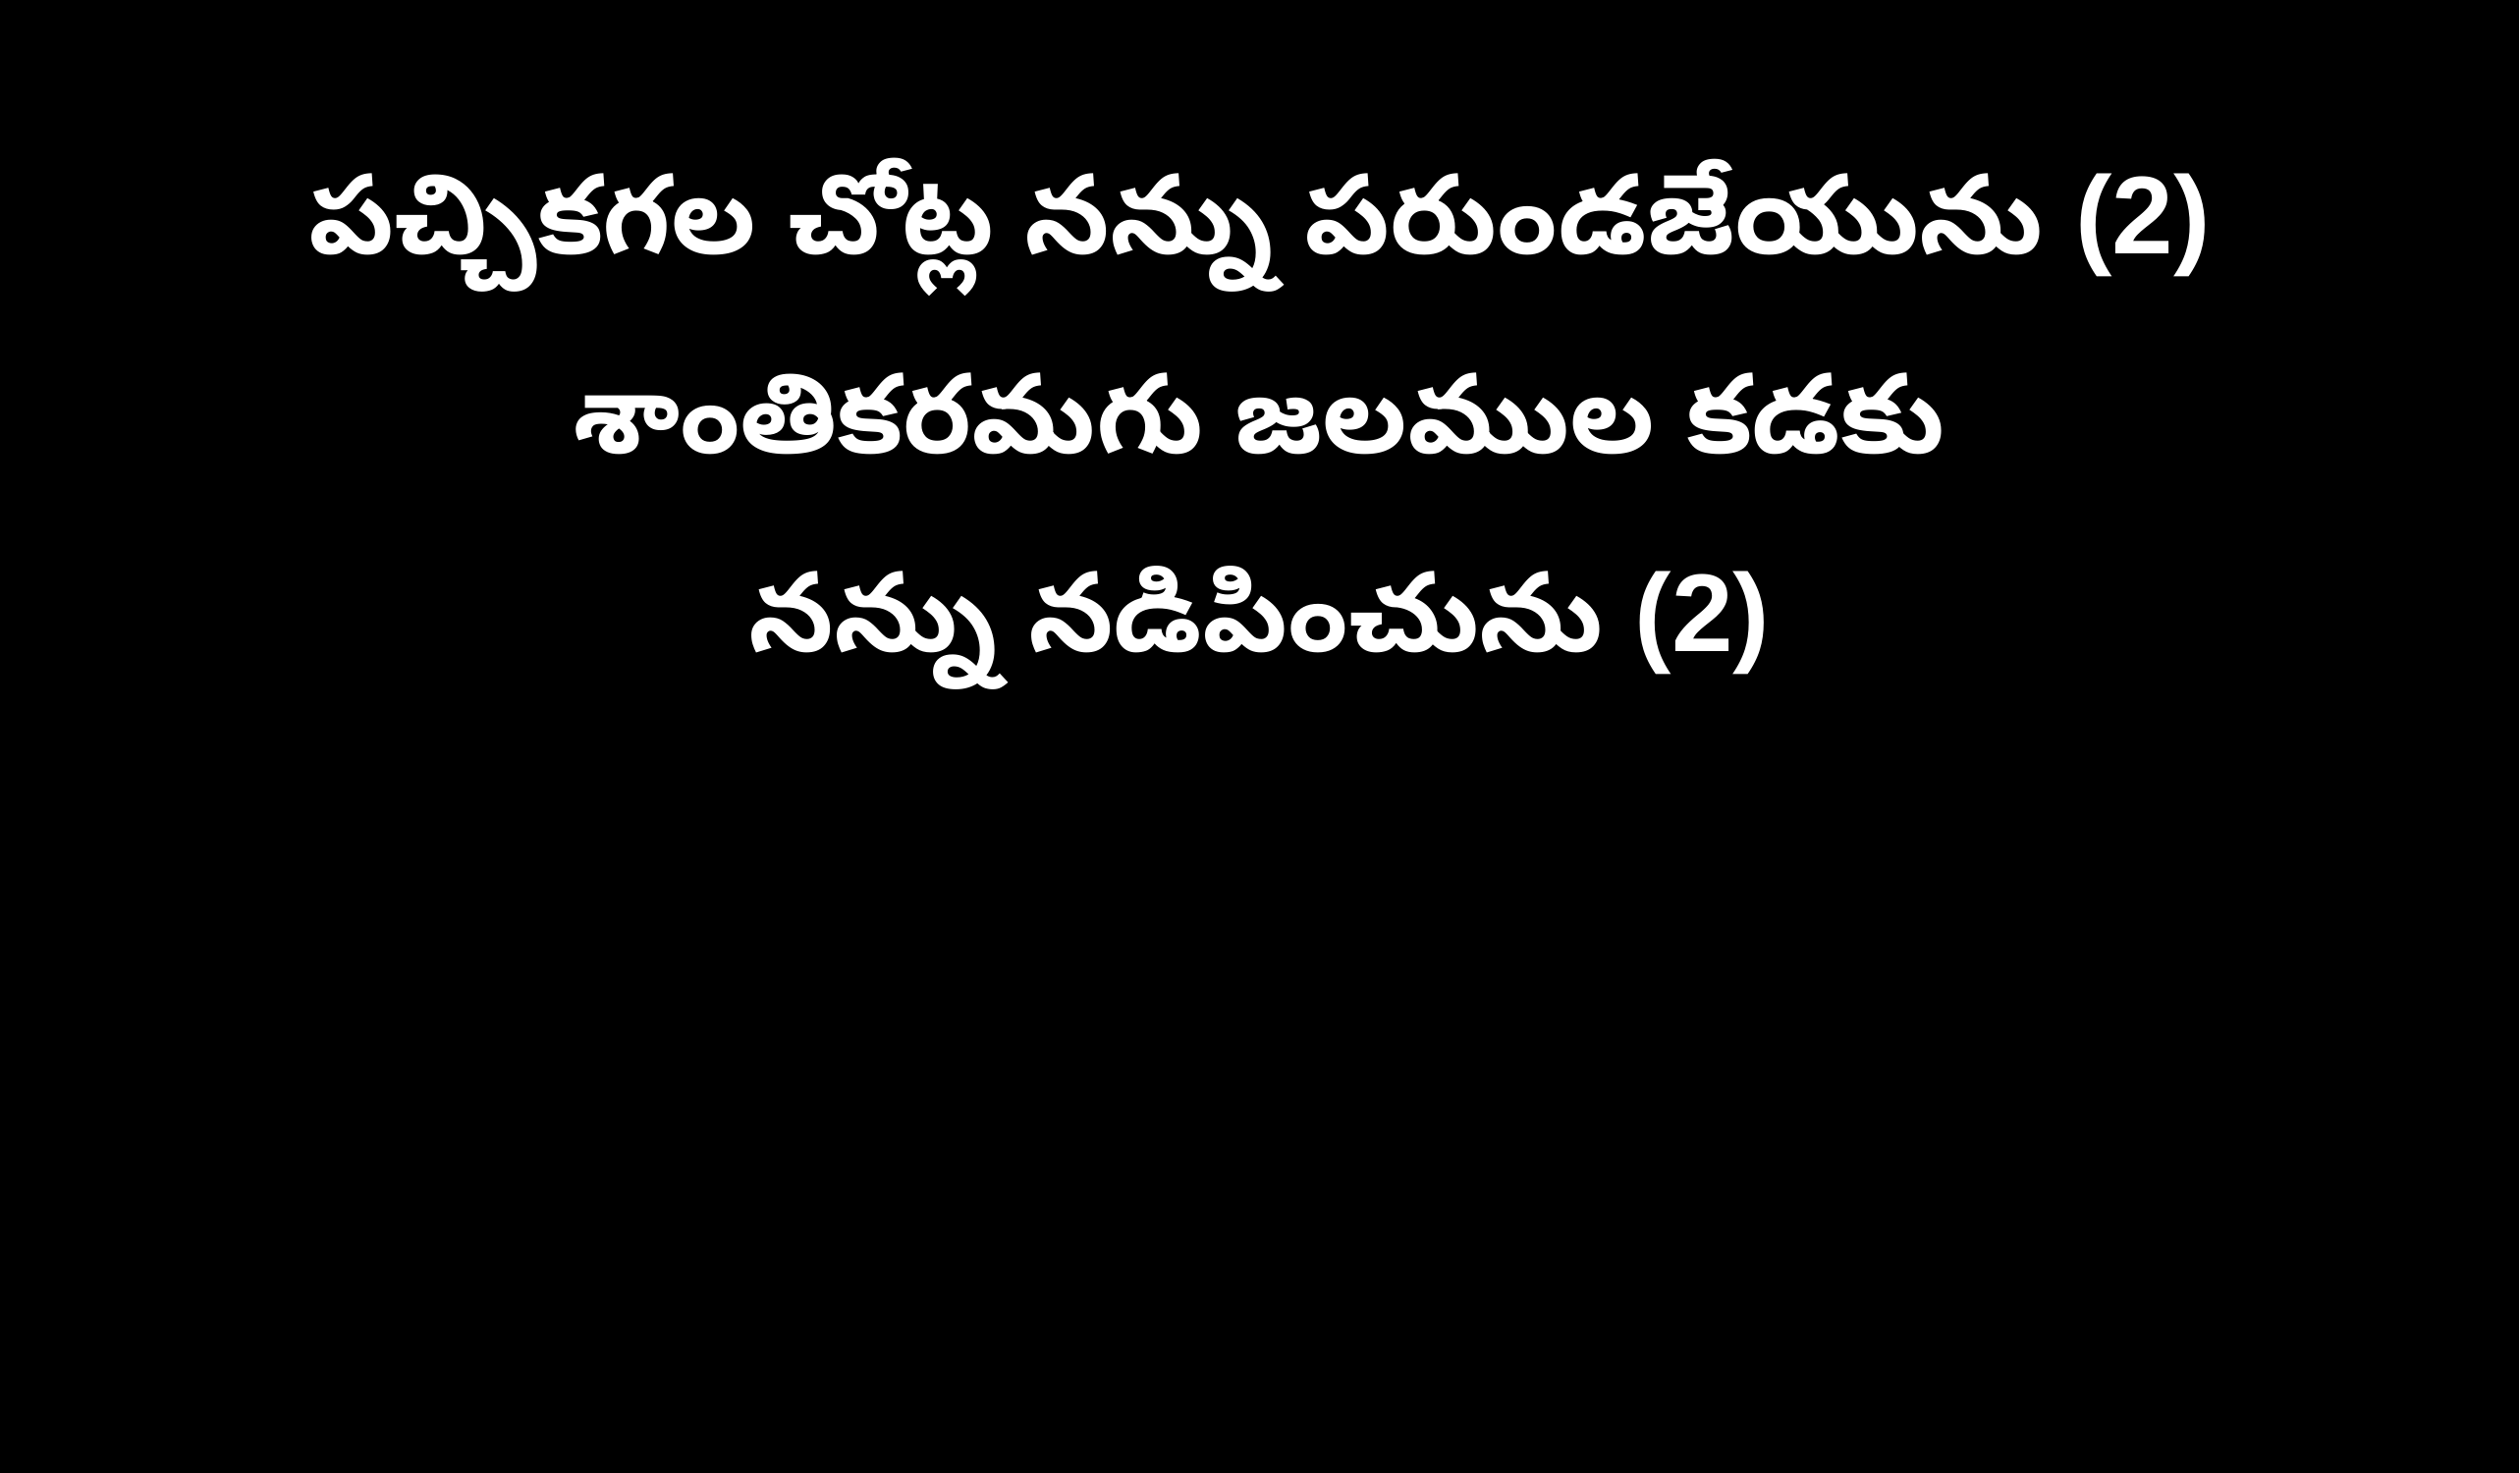

పచ్చికగల చోట్ల నన్ను పరుండజేయును (2)
శాంతికరమగు జలముల కడకు
నన్ను నడిపించును (2)